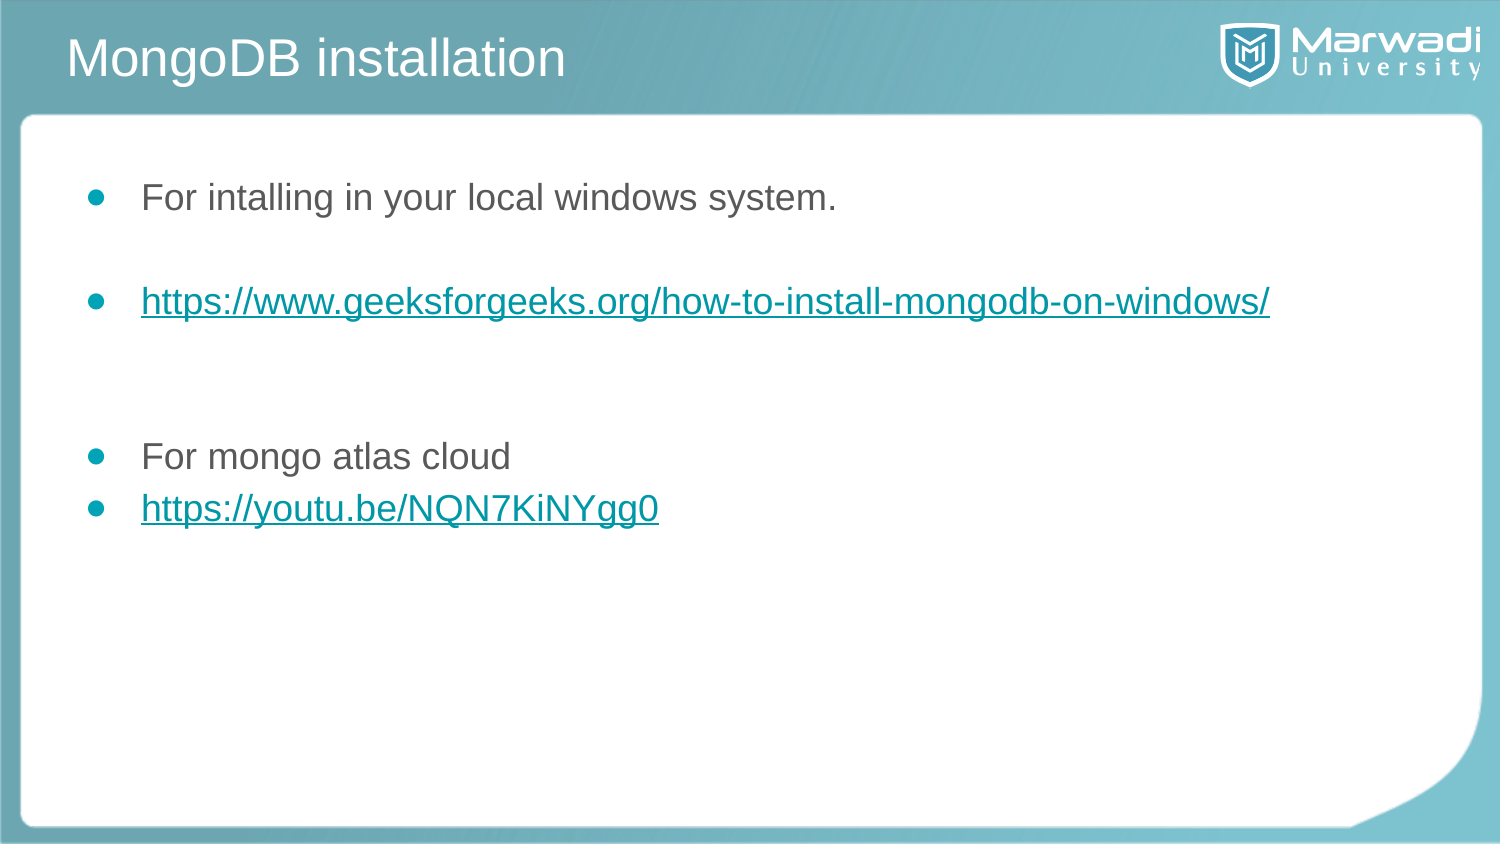

# MongoDB installation
For intalling in your local windows system.

https://www.geeksforgeeks.org/how-to-install-mongodb-on-windows/

For mongo atlas cloud
https://youtu.be/NQN7KiNYgg0